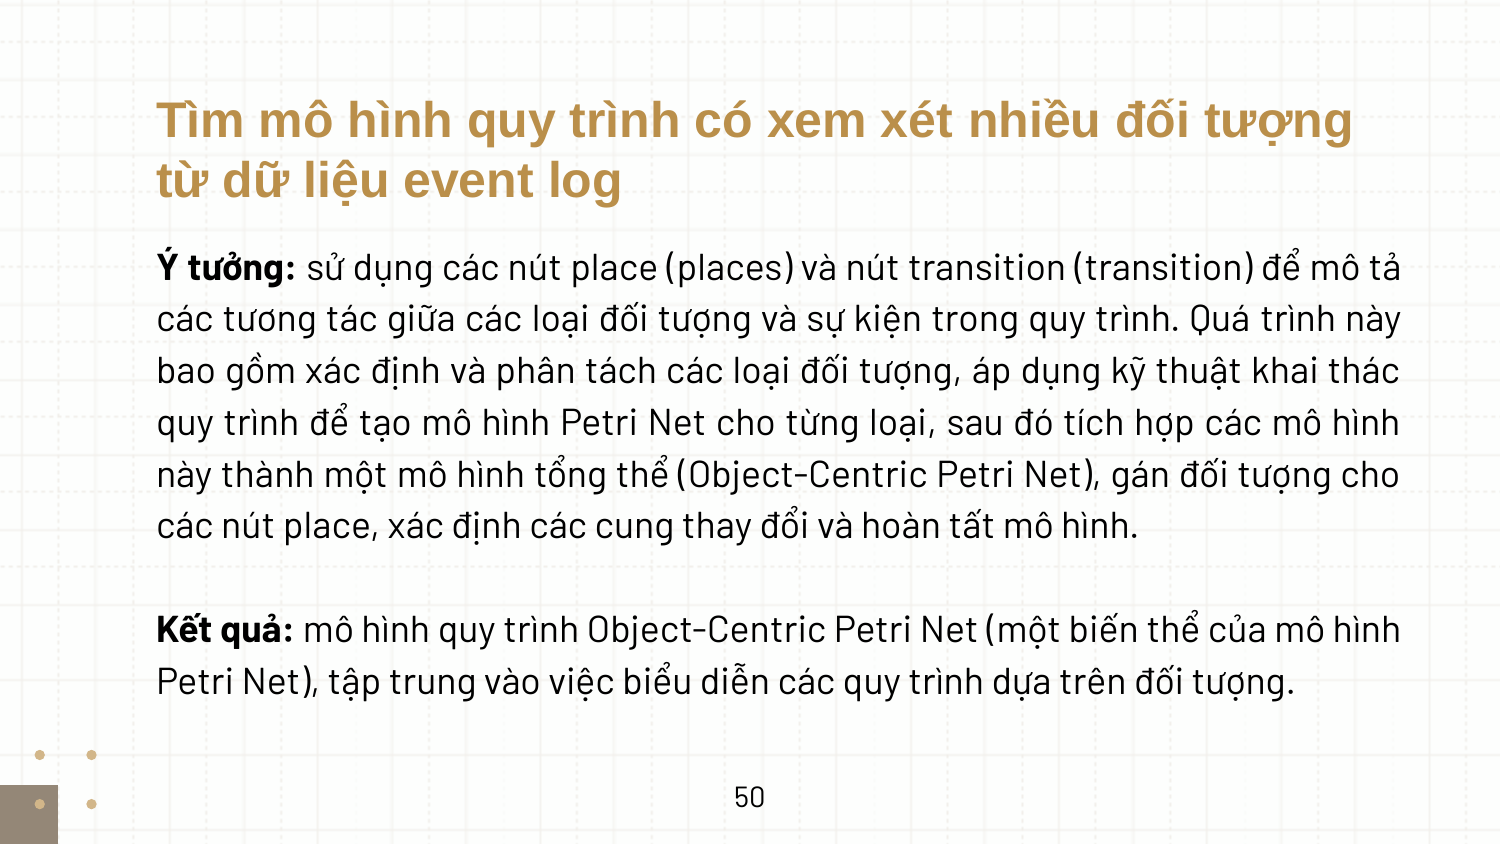

# Tìm mô hình quy trình có xem xét nhiều đối tượng từ dữ liệu event log
Ý tưởng: sử dụng các nút place (places) và nút transition (transition) để mô tả các tương tác giữa các loại đối tượng và sự kiện trong quy trình. Quá trình này bao gồm xác định và phân tách các loại đối tượng, áp dụng kỹ thuật khai thác quy trình để tạo mô hình Petri Net cho từng loại, sau đó tích hợp các mô hình này thành một mô hình tổng thể (Object-Centric Petri Net), gán đối tượng cho các nút place, xác định các cung thay đổi và hoàn tất mô hình.

Kết quả: mô hình quy trình Object-Centric Petri Net (một biến thể của mô hình Petri Net), tập trung vào việc biểu diễn các quy trình dựa trên đối tượng.
50